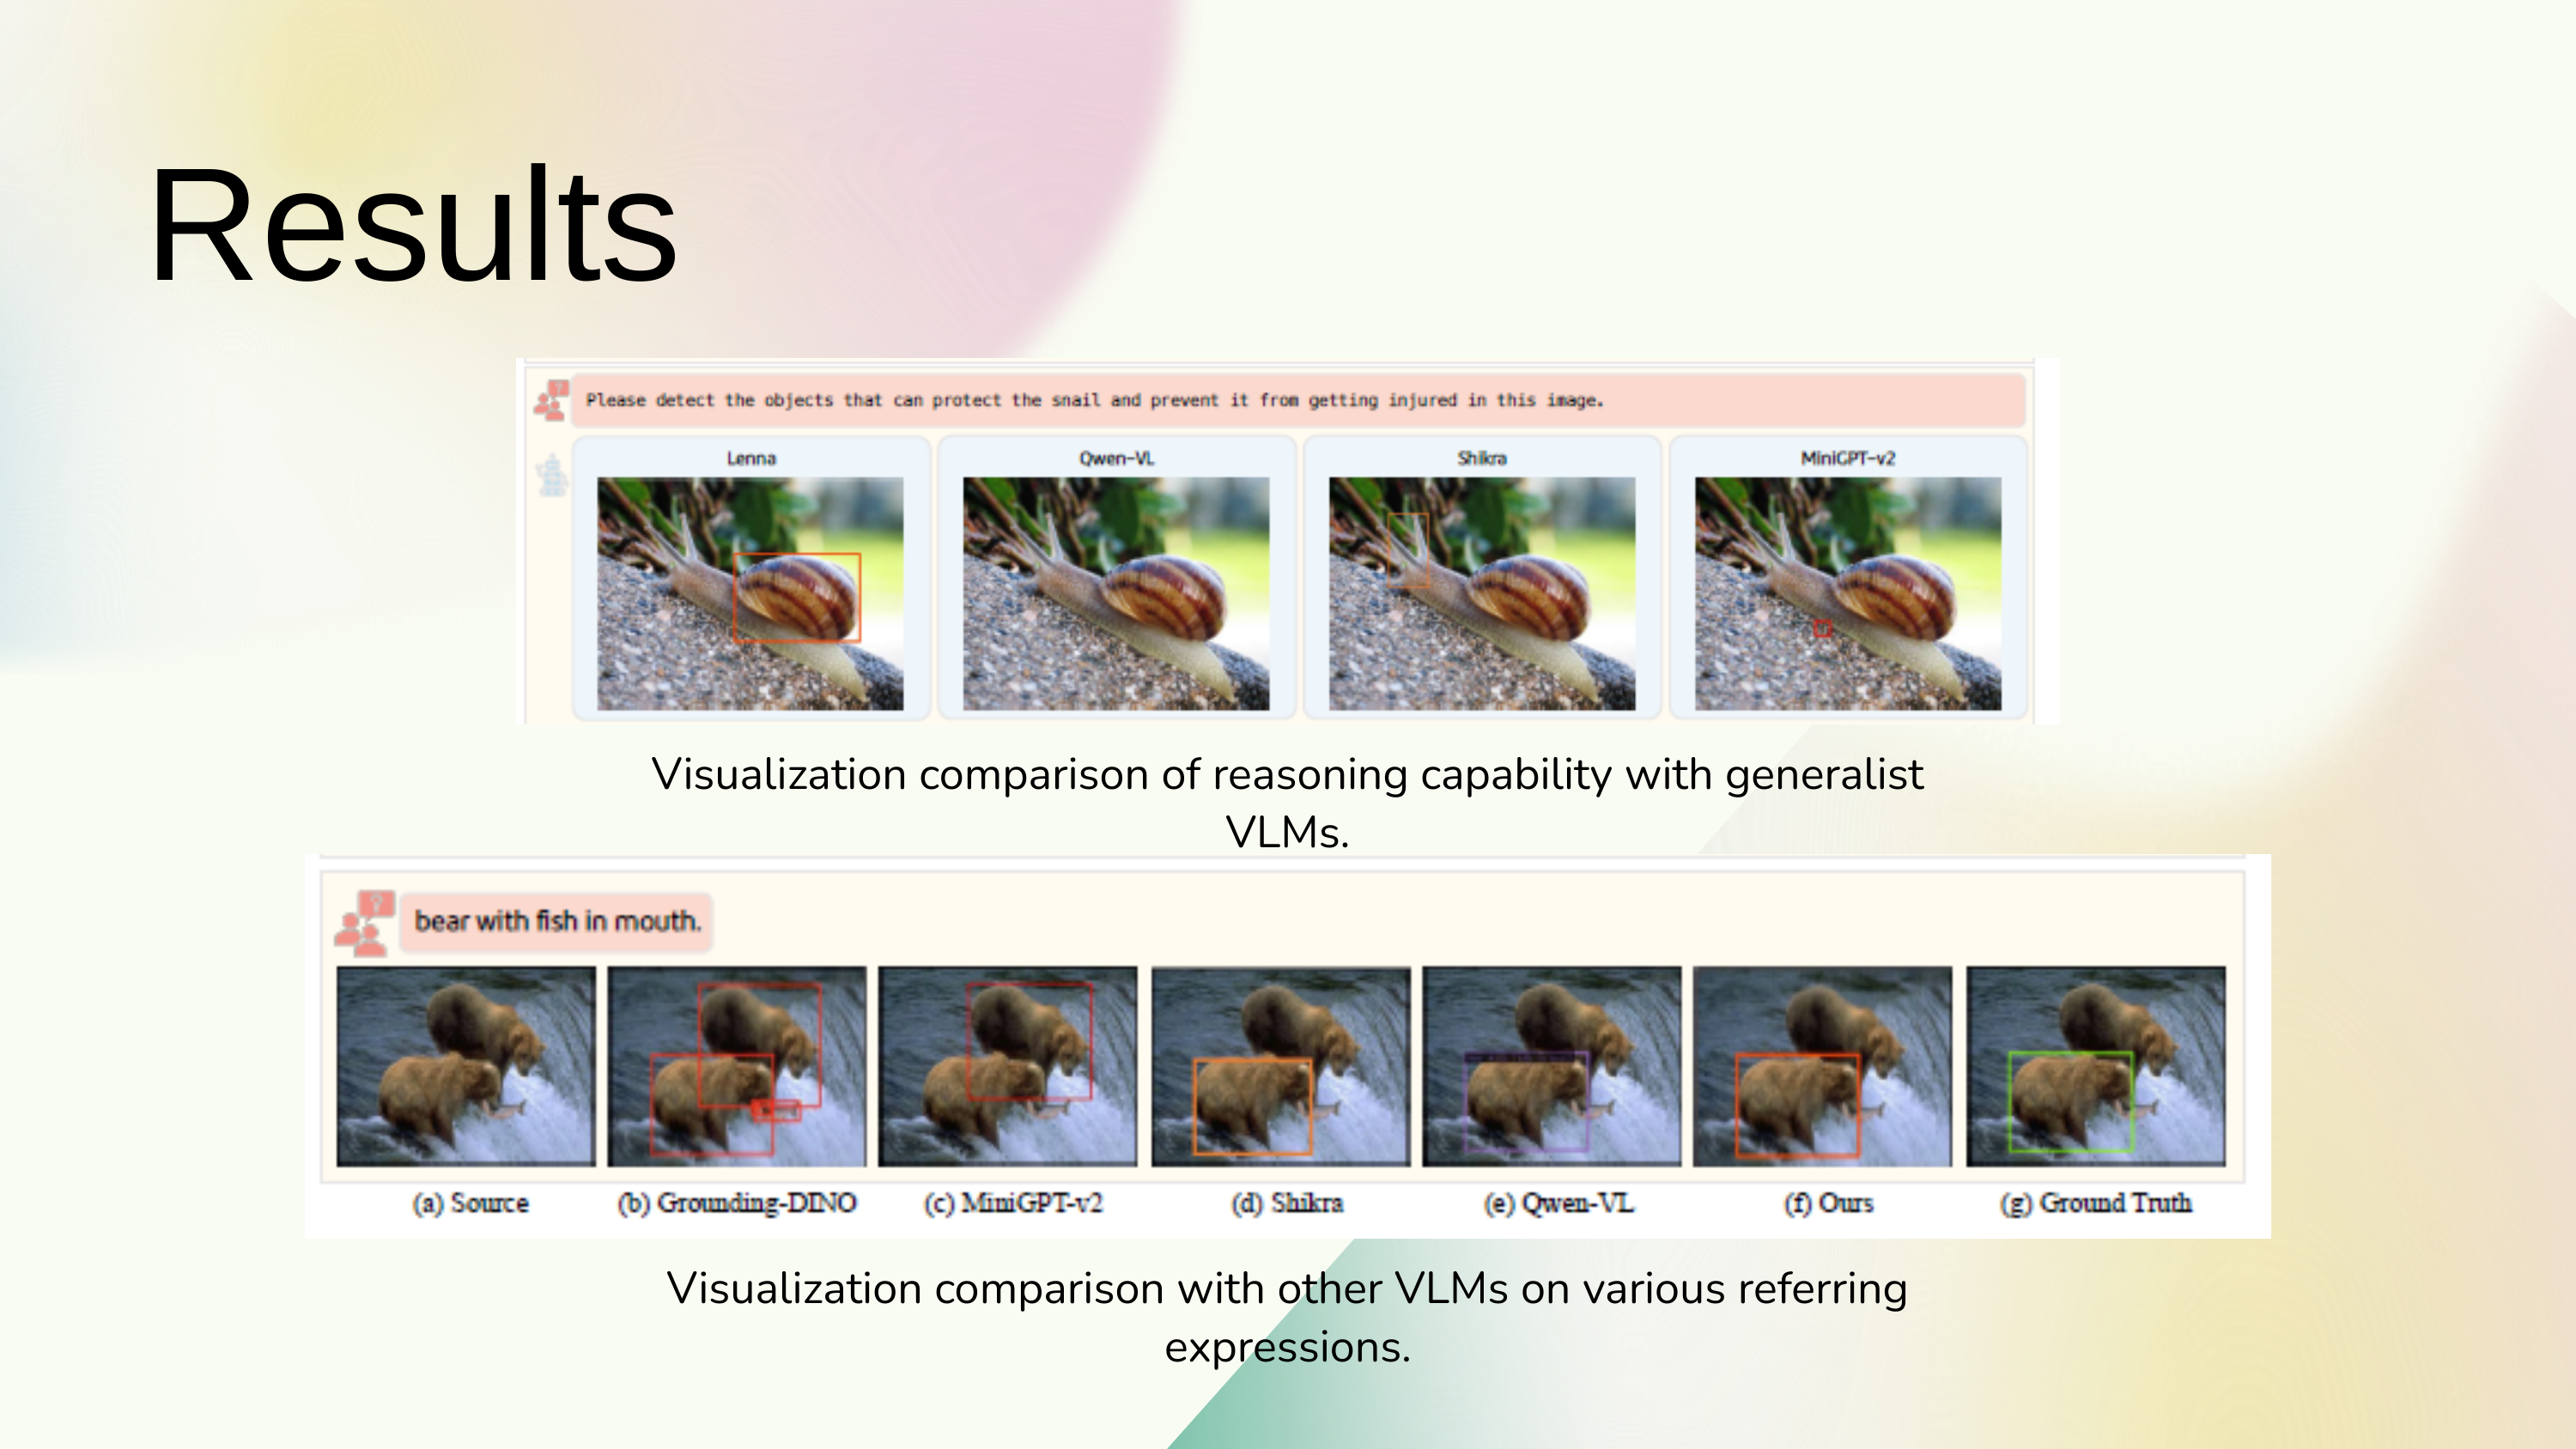

Results

Visualization comparison of reasoning capability with generalist VLMs.

Visualization comparison with other VLMs on various referring expressions.